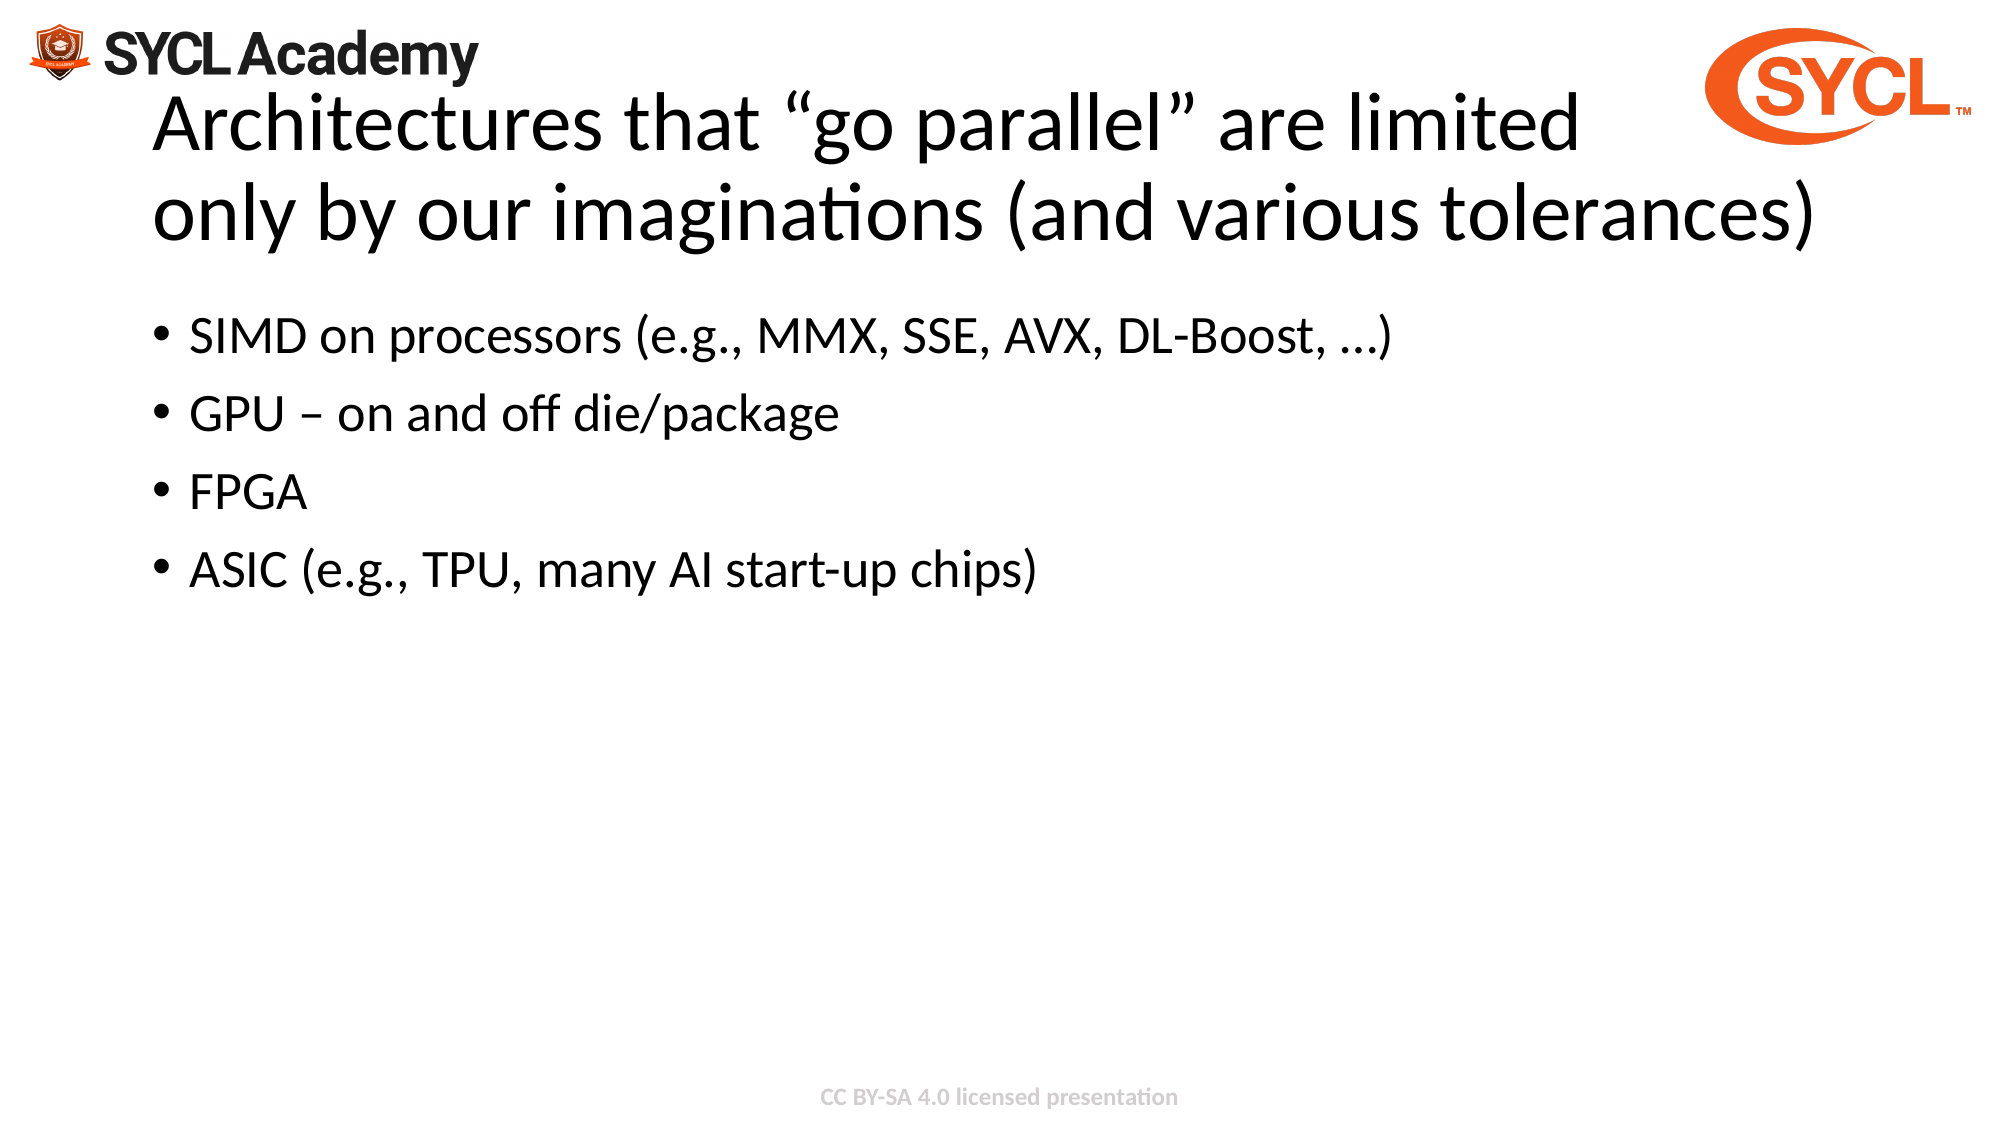

# Architectures that “go parallel” are limited only by our imaginations (and various tolerances)
SIMD on processors (e.g., MMX, SSE, AVX, DL-Boost, …)
GPU – on and off die/package
FPGA
ASIC (e.g., TPU, many AI start-up chips)

Why specialize?
More effective parallelism for a specific domain – *MD/*MT/VLIW/OoO/Pipelines
More effective use of memory bandwidth – less hardware managed caches
Eliminate unnecessary accuracy – increase performance by reducing pressures
Eliminate unnecessary generality – rely on more limited languages/frameworks